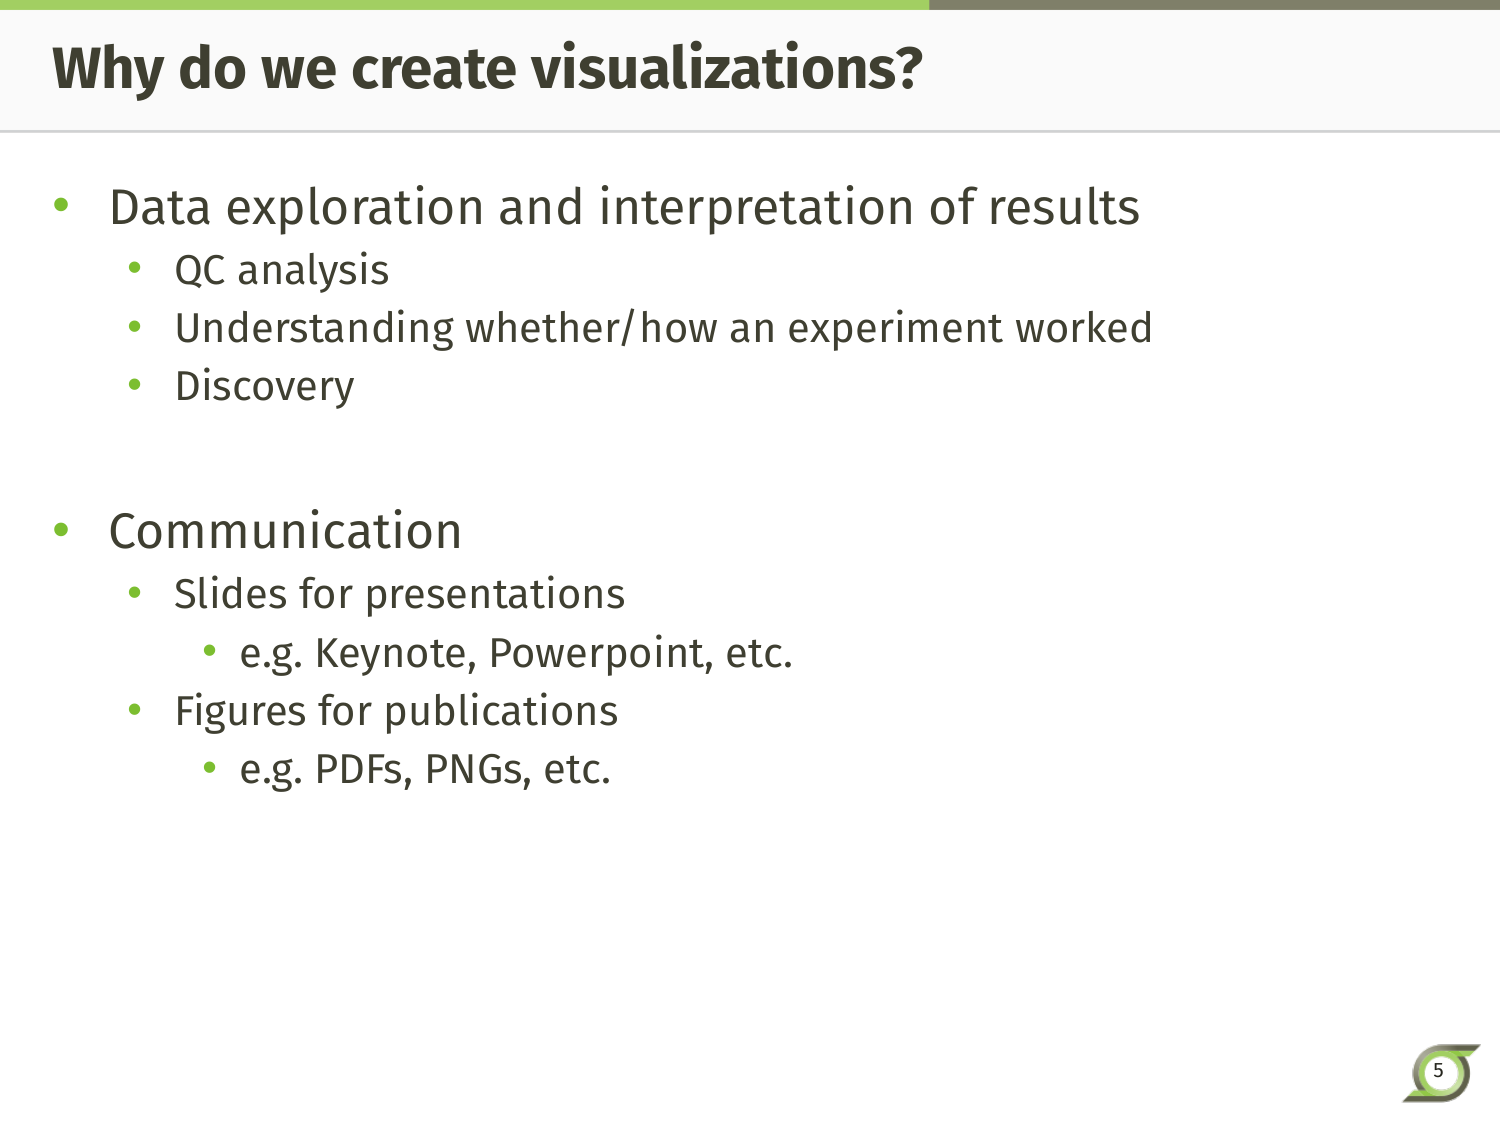

# Why do we create visualizations?
Data exploration and interpretation of results
QC analysis
Understanding whether/how an experiment worked
Discovery

Communication
Slides for presentations
e.g. Keynote, Powerpoint, etc.
Figures for publications
e.g. PDFs, PNGs, etc.